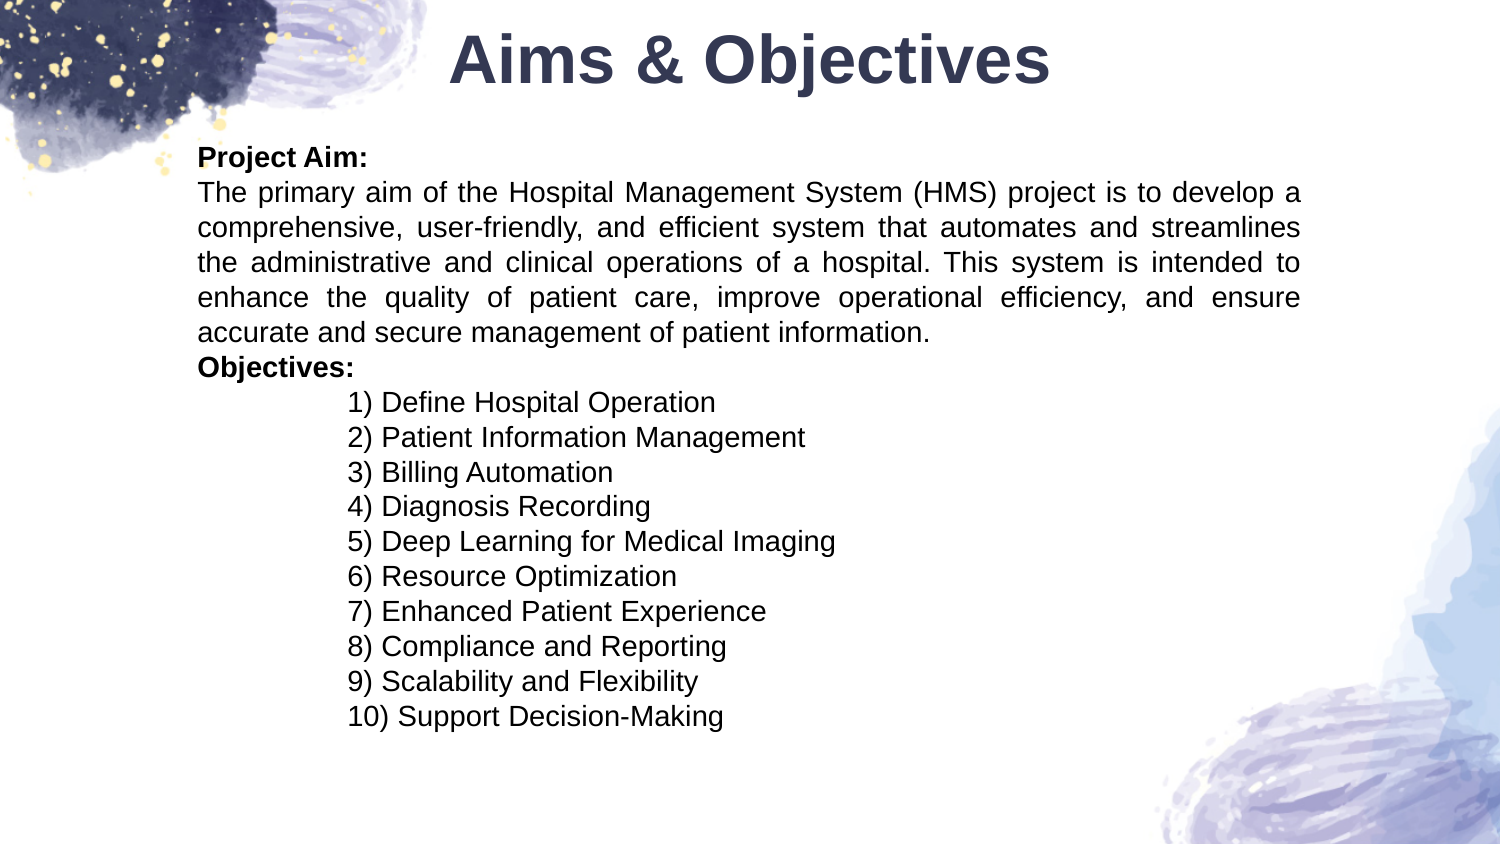

# Aims & Objectives
Project Aim:
The primary aim of the Hospital Management System (HMS) project is to develop a comprehensive, user-friendly, and efficient system that automates and streamlines the administrative and clinical operations of a hospital. This system is intended to enhance the quality of patient care, improve operational efficiency, and ensure accurate and secure management of patient information.
Objectives:
	1) Define Hospital Operation
	2) Patient Information Management
	3) Billing Automation
	4) Diagnosis Recording
	5) Deep Learning for Medical Imaging
	6) Resource Optimization
	7) Enhanced Patient Experience
	8) Compliance and Reporting
	9) Scalability and Flexibility
	10) Support Decision-Making